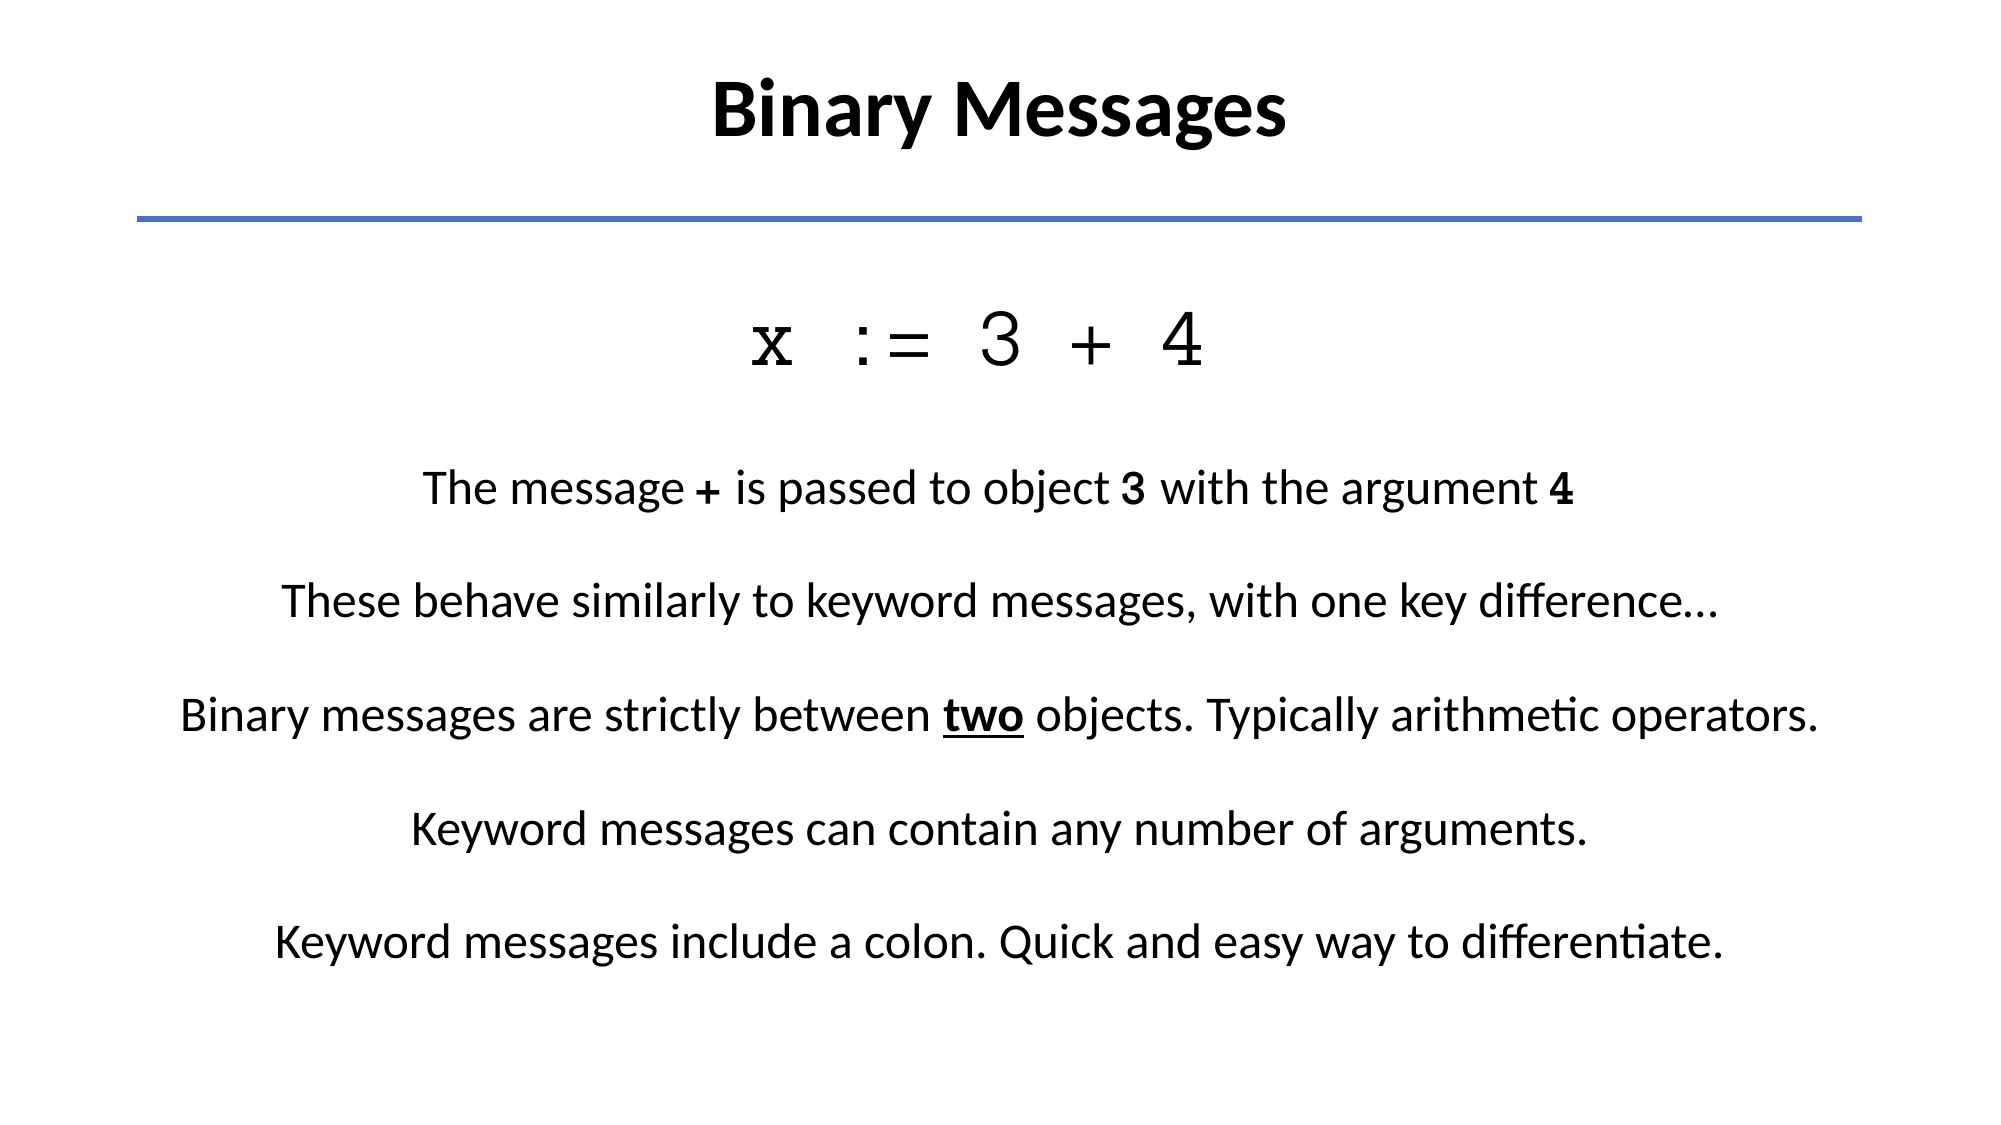

Binary Messages
x := 3 + 4
The message + is passed to object 3 with the argument 4
These behave similarly to keyword messages, with one key difference…
Binary messages are strictly between two objects. Typically arithmetic operators.
Keyword messages can contain any number of arguments.
Keyword messages include a colon. Quick and easy way to differentiate.